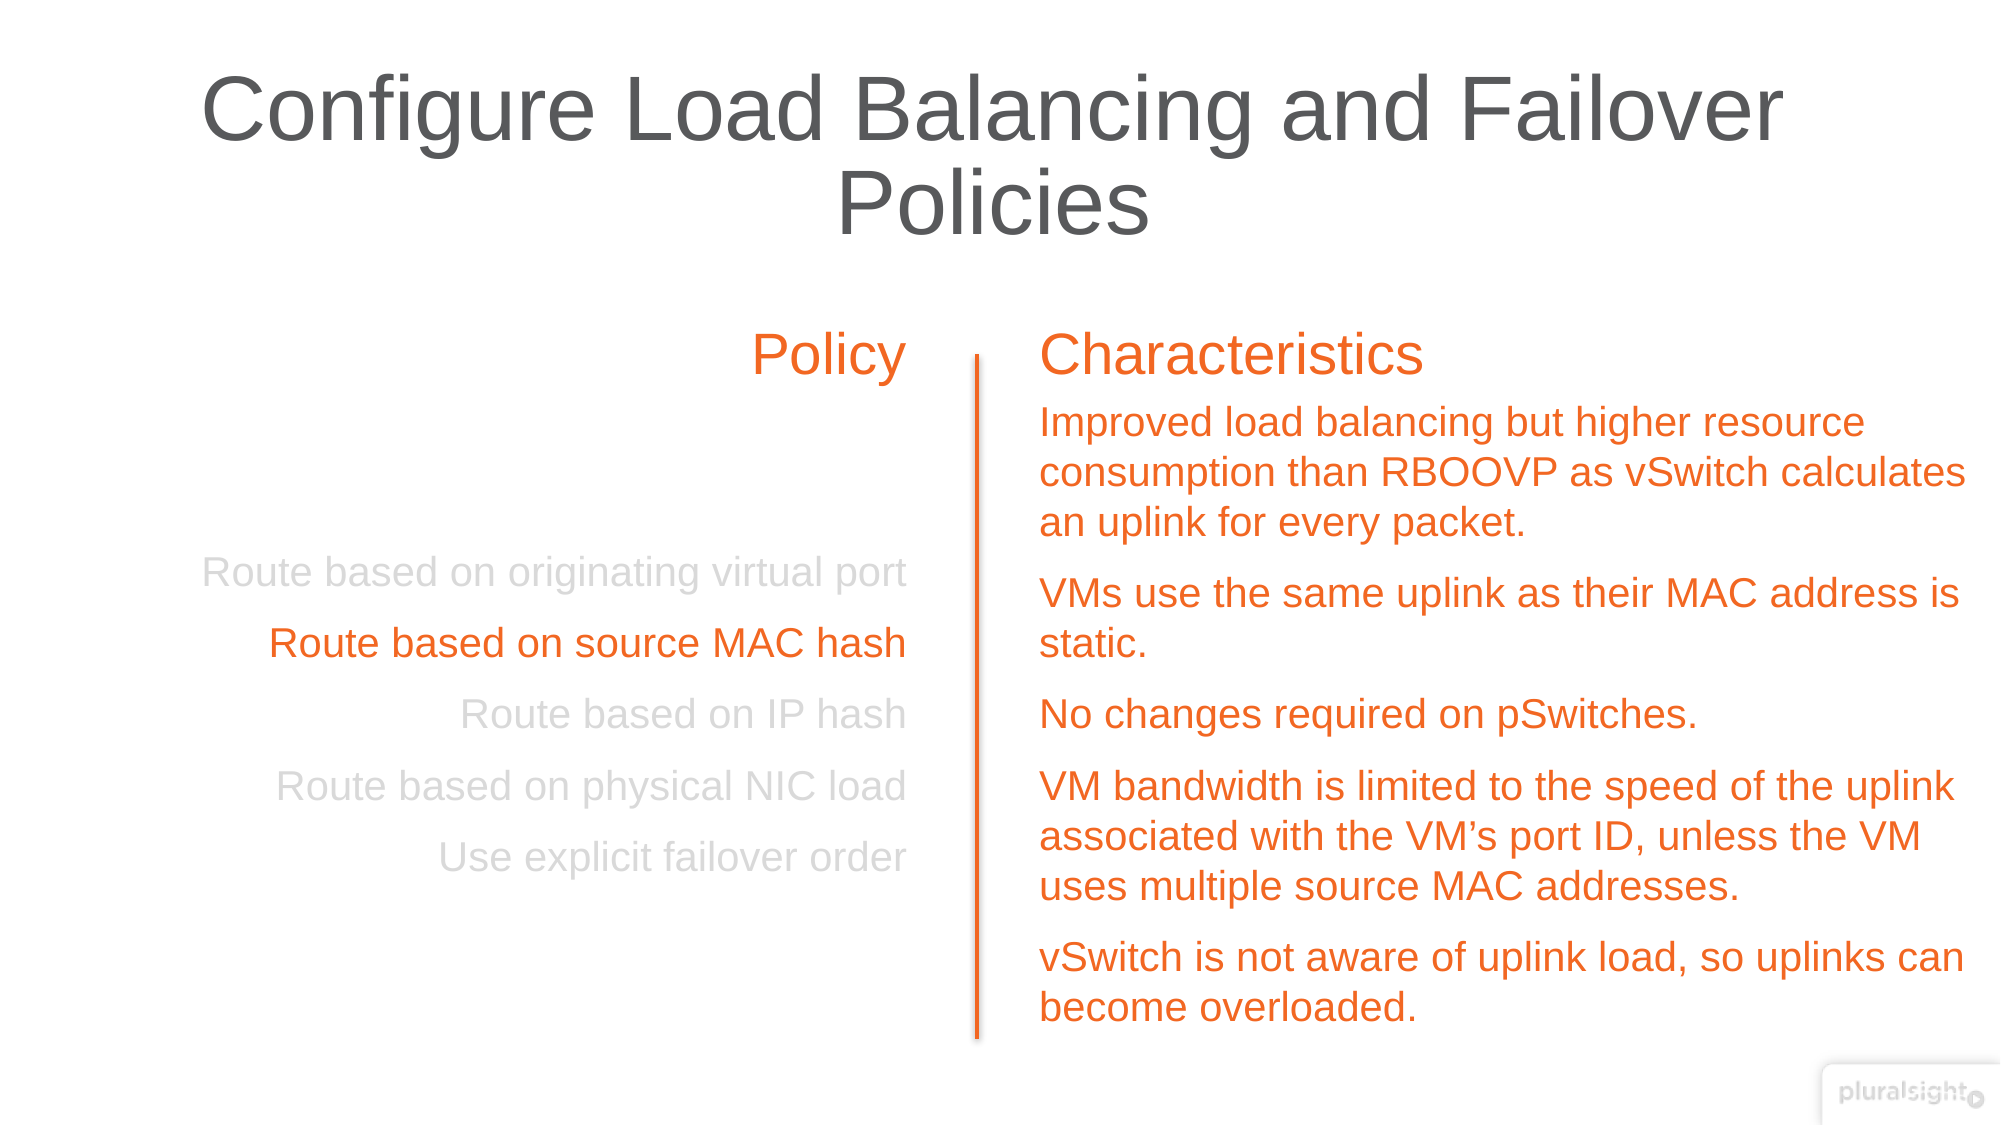

# Configure Load Balancing and Failover Policies
Policy
Characteristics
Route based on originating virtual port
Route based on source MAC hash
Route based on IP hash
Route based on physical NIC load
Use explicit failover order
Improved load balancing but higher resource consumption than RBOOVP as vSwitch calculates
an uplink for every packet.
VMs use the same uplink as their MAC address is static.
No changes required on pSwitches.
VM bandwidth is limited to the speed of the uplink associated with the VM’s port ID, unless the VM uses multiple source MAC addresses.
vSwitch is not aware of uplink load, so uplinks can become overloaded.